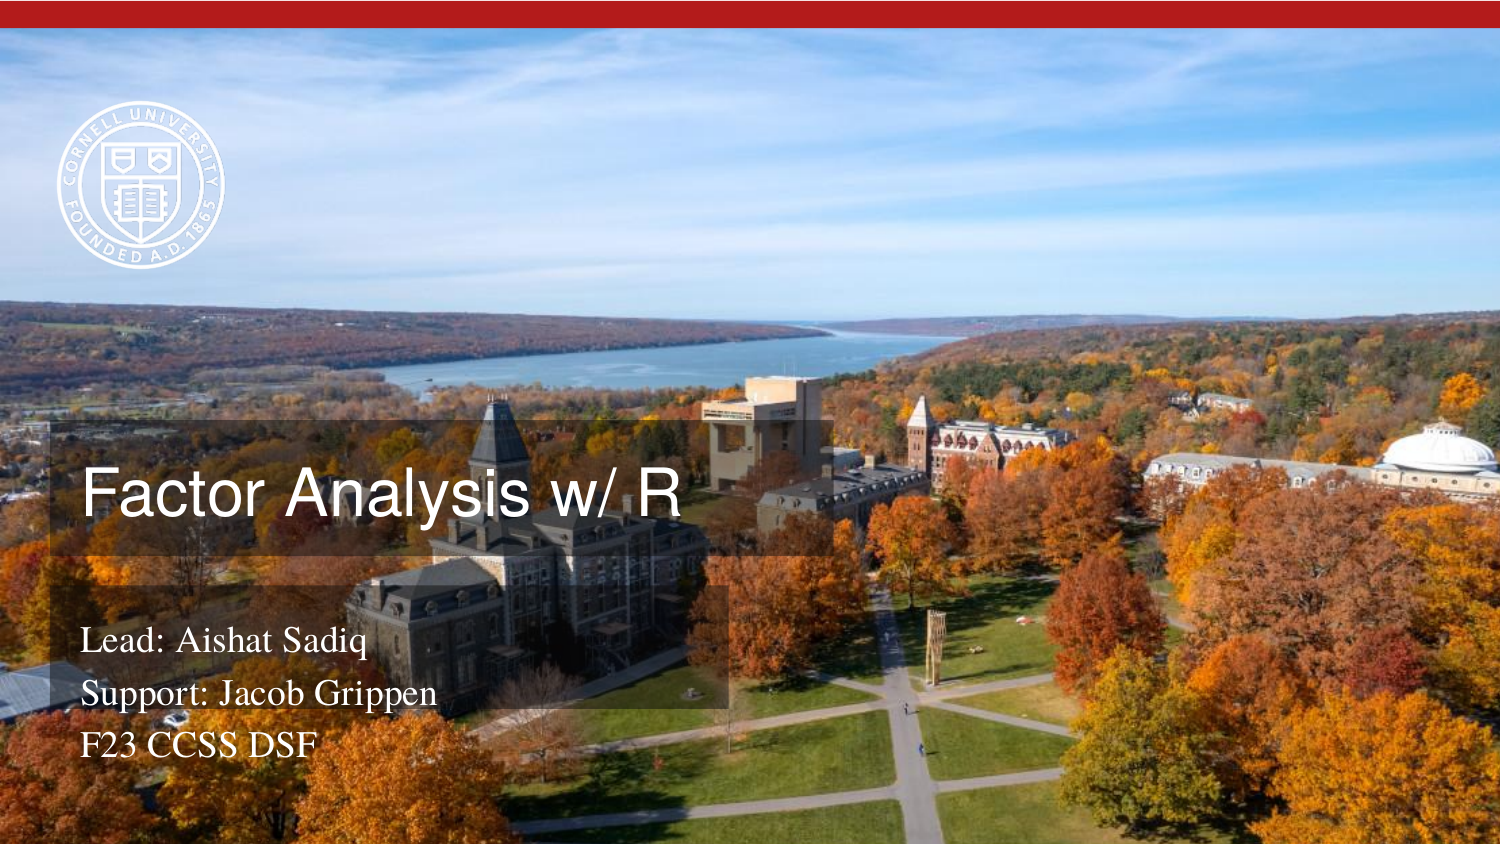

# Factor Analysis w/ R
Lead: Aishat Sadiq
Support: Jacob Grippen
F23 CCSS DSF